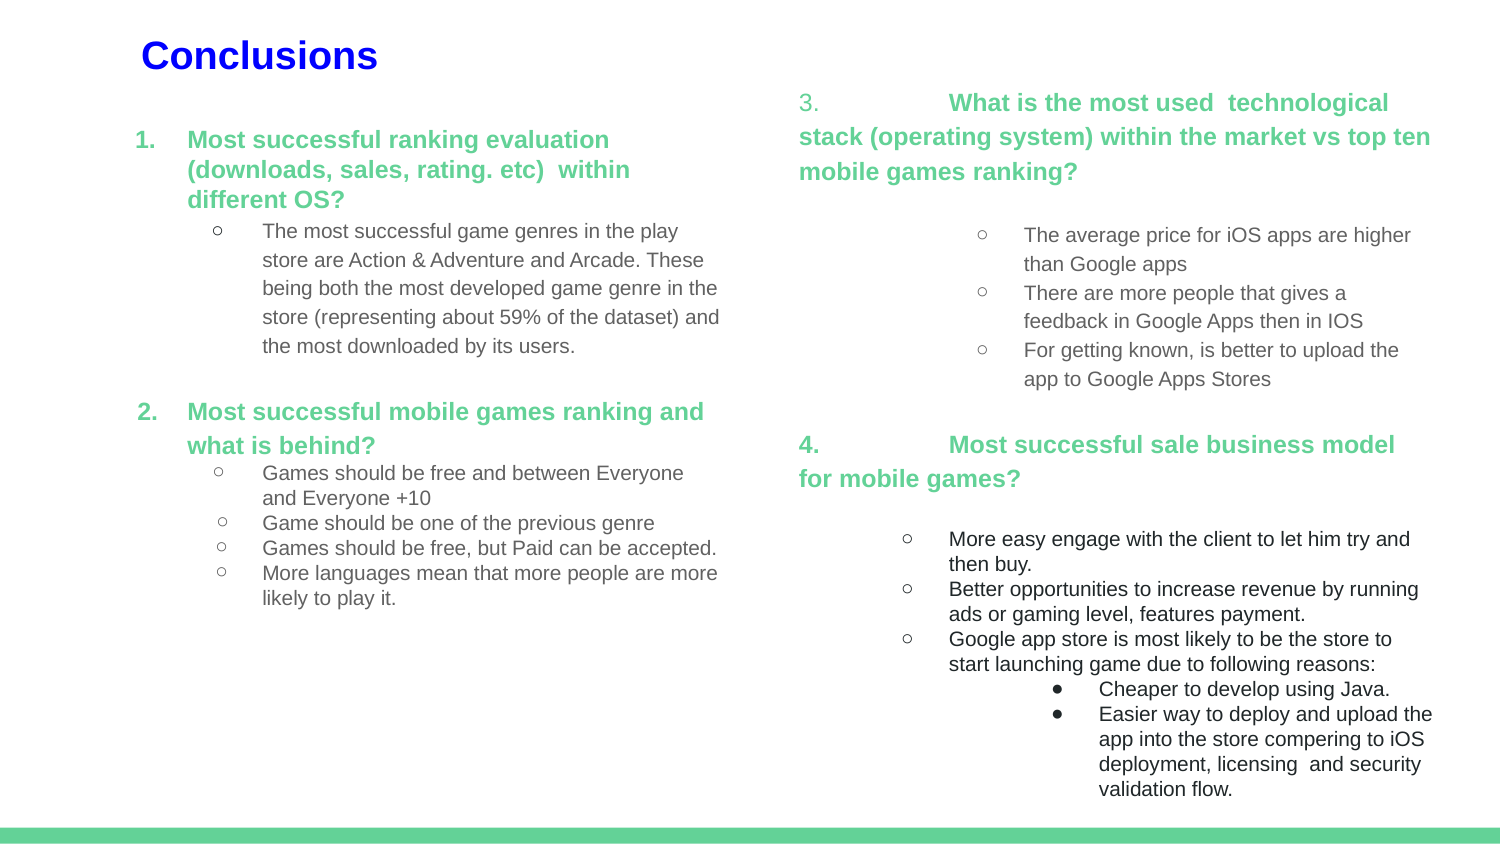

# Conclusions
3.	What is the most used  technological stack (operating system) within the market vs top ten mobile games ranking?
The average price for iOS apps are higher than Google apps
There are more people that gives a feedback in Google Apps then in IOS
For getting known, is better to upload the app to Google Apps Stores
4.	Most successful sale business model  for mobile games?
More easy engage with the client to let him try and then buy.
Better opportunities to increase revenue by running ads or gaming level, features payment.
Google app store is most likely to be the store to start launching game due to following reasons:
Cheaper to develop using Java.
Easier way to deploy and upload the app into the store compering to iOS deployment, licensing  and security validation flow.

Most successful ranking evaluation (downloads, sales, rating. etc)  within different OS?
The most successful game genres in the play store are Action & Adventure and Arcade. These being both the most developed game genre in the store (representing about 59% of the dataset) and the most downloaded by its users.
Most successful mobile games ranking and what is behind?
Games should be free and between Everyone and Everyone +10
Game should be one of the previous genre
Games should be free, but Paid can be accepted.
More languages mean that more people are more likely to play it.